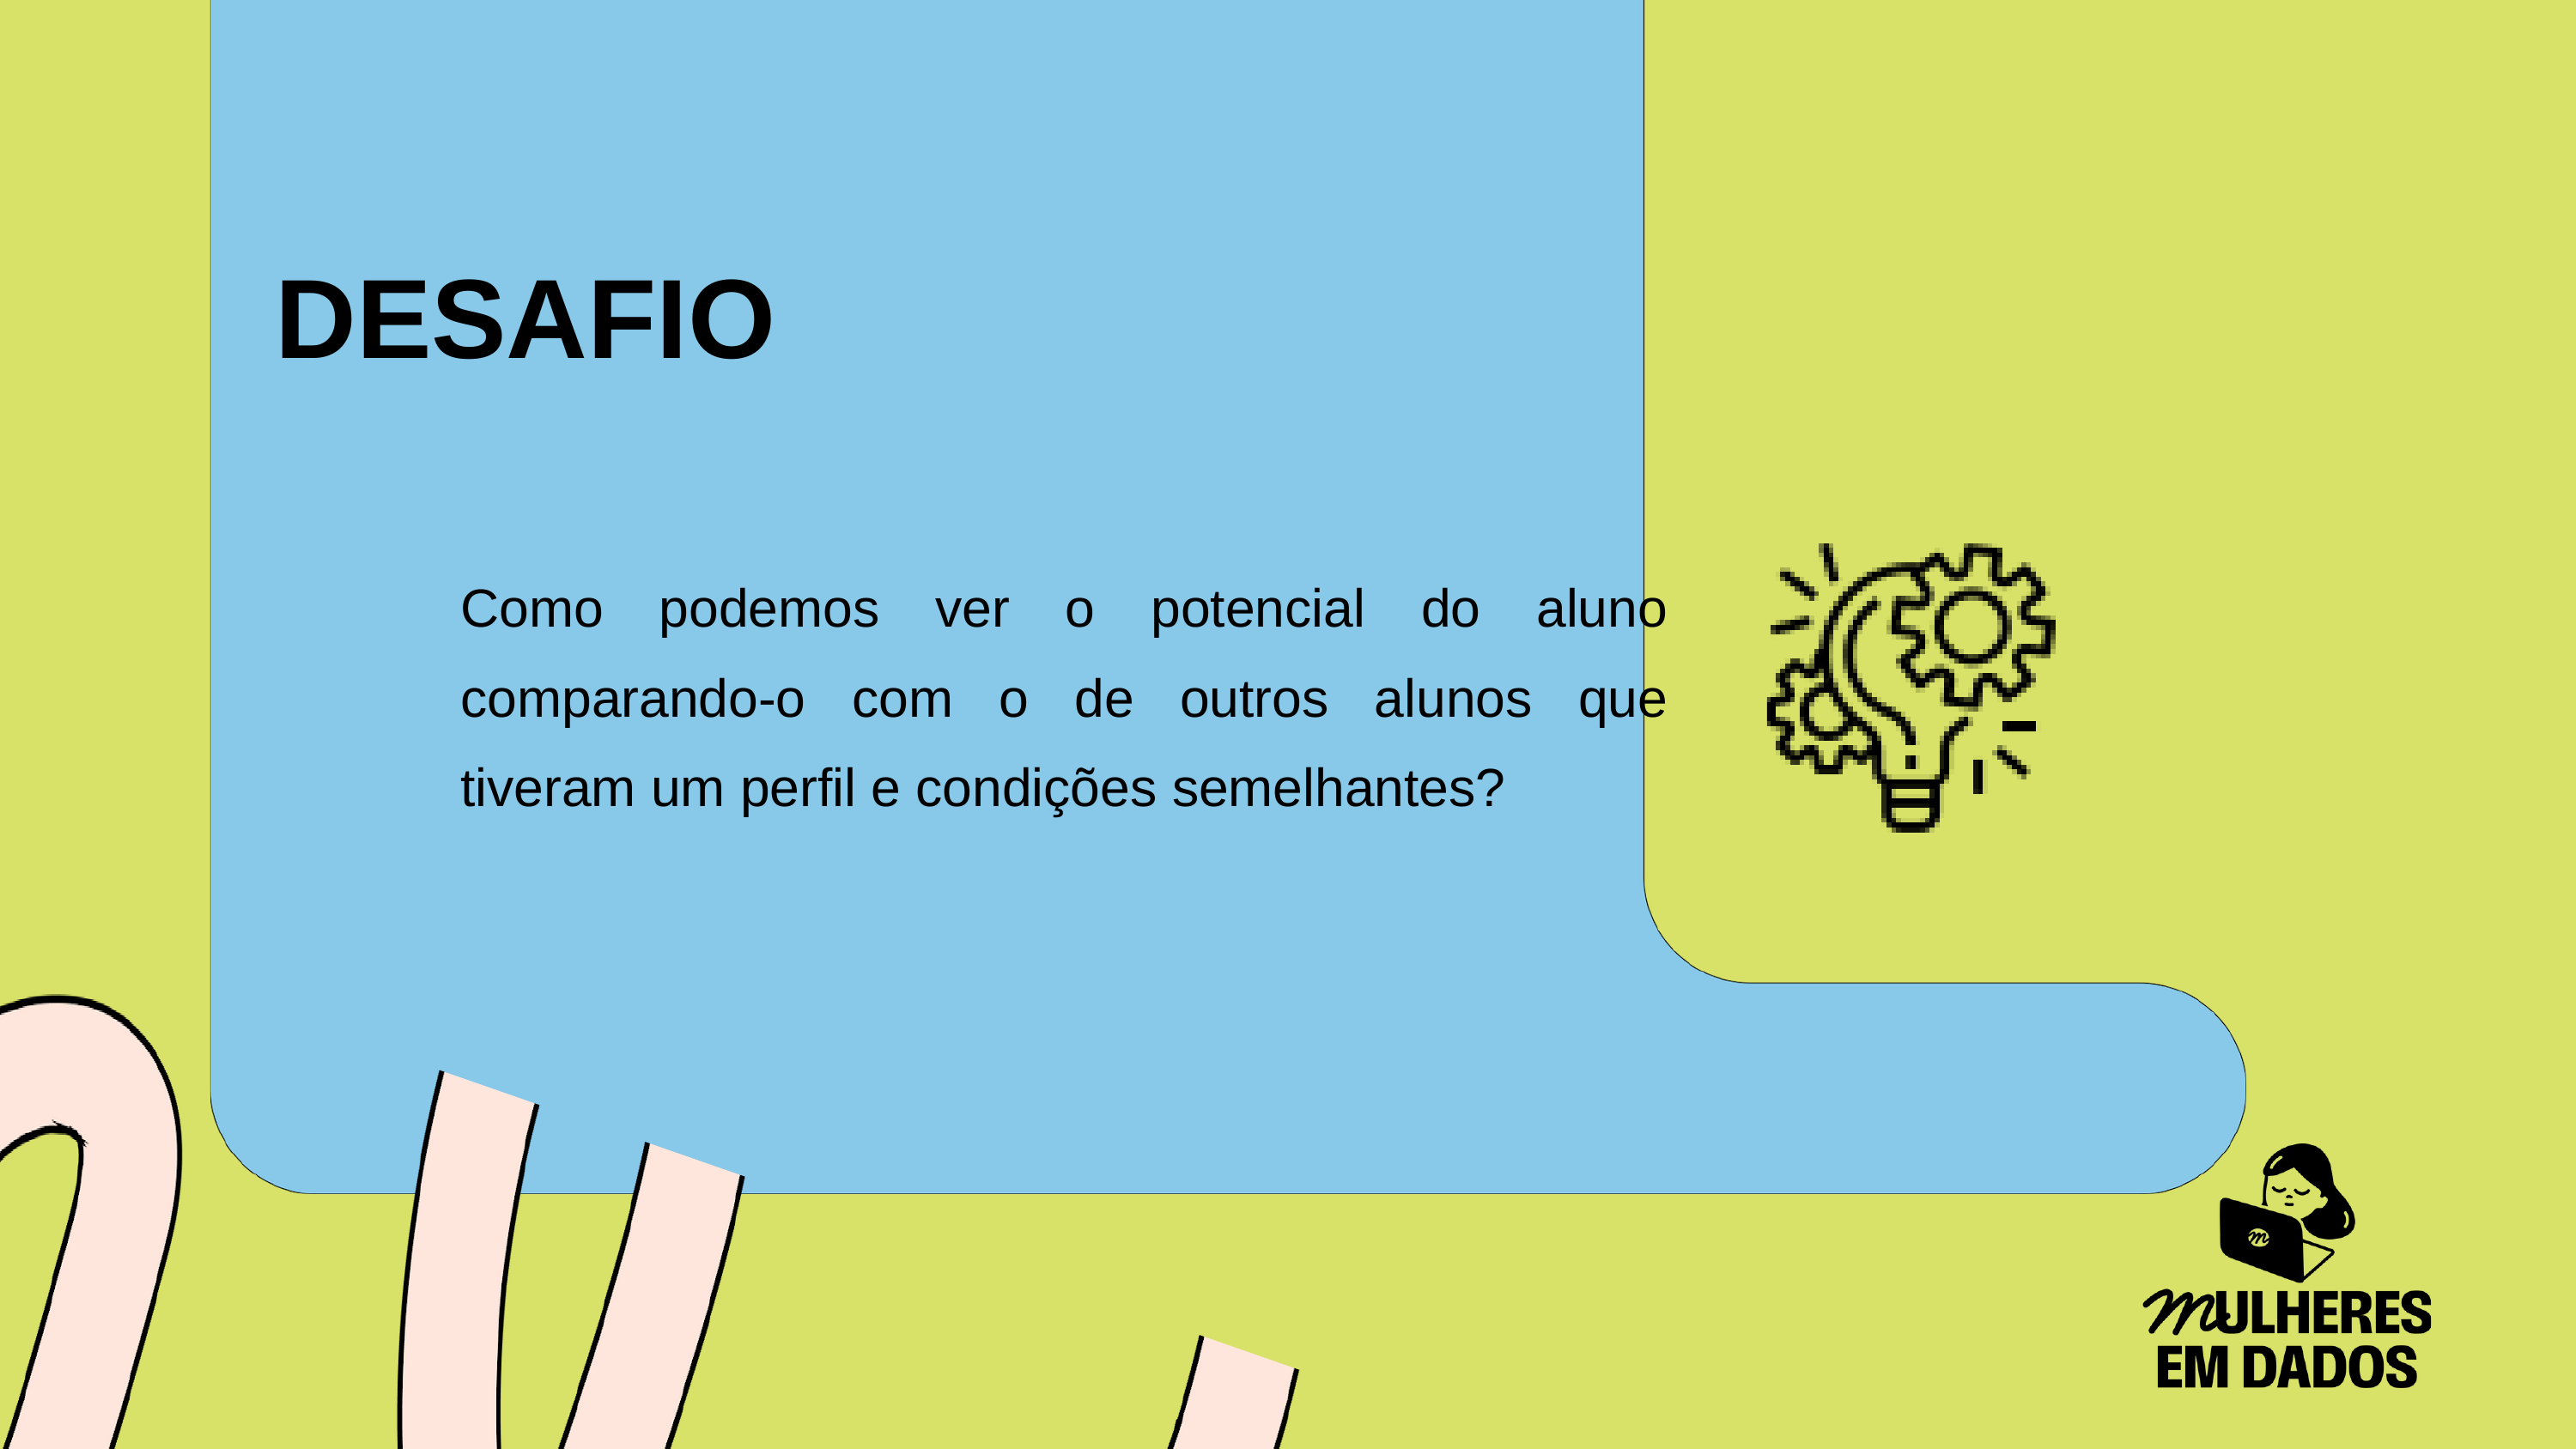

DESAFIO

Como podemos ver o potencial do aluno comparando-o com o de outros alunos que tiveram um perfil e condições semelhantes?